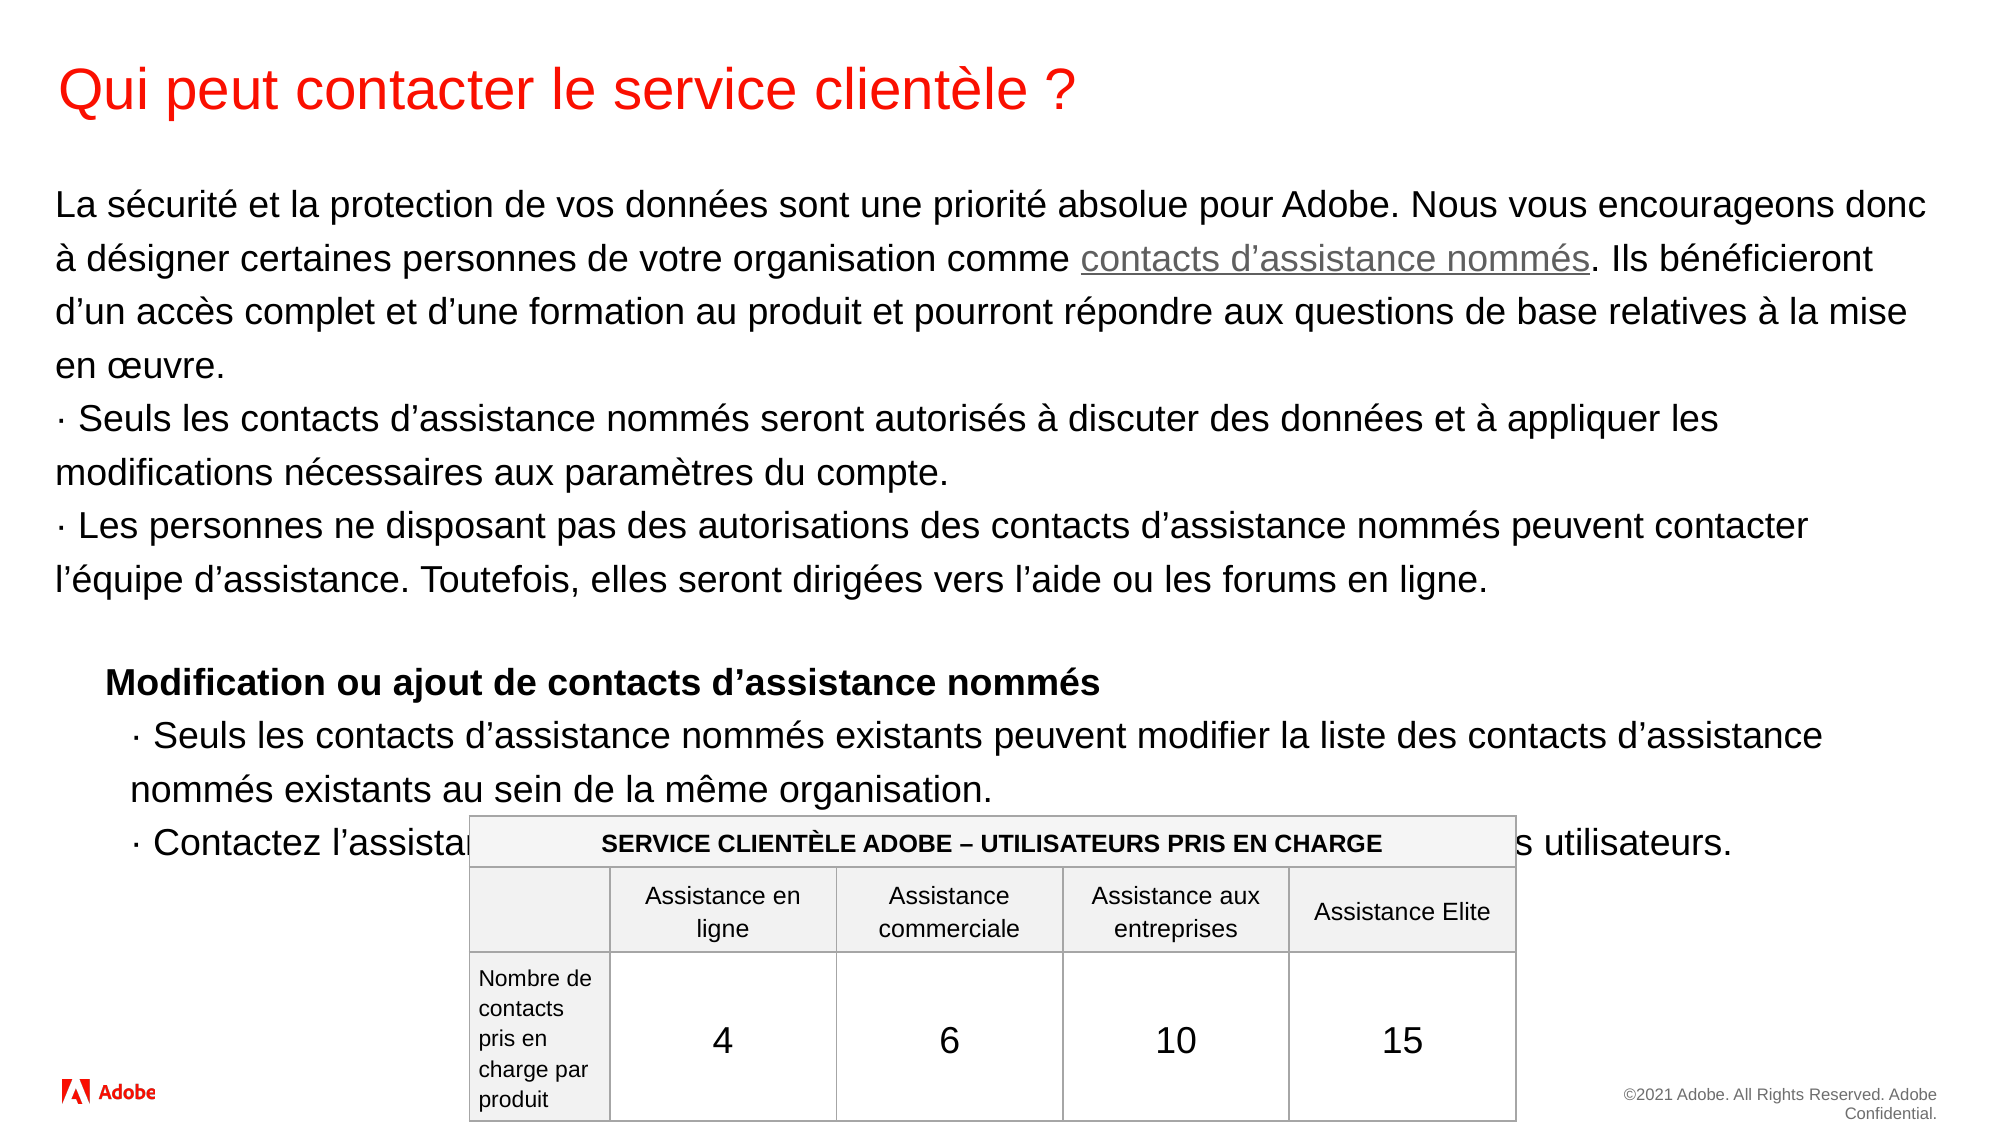

# Qui peut contacter le service clientèle ?
La sécurité et la protection de vos données sont une priorité absolue pour Adobe. Nous vous encourageons donc à désigner certaines personnes de votre organisation comme contacts d’assistance nommés. Ils bénéficieront d’un accès complet et d’une formation au produit et pourront répondre aux questions de base relatives à la mise en œuvre.
· Seuls les contacts d’assistance nommés seront autorisés à discuter des données et à appliquer les modifications nécessaires aux paramètres du compte.
· Les personnes ne disposant pas des autorisations des contacts d’assistance nommés peuvent contacter l’équipe d’assistance. Toutefois, elles seront dirigées vers l’aide ou les forums en ligne.

Modification ou ajout de contacts d’assistance nommés
· Seuls les contacts d’assistance nommés existants peuvent modifier la liste des contacts d’assistance nommés existants au sein de la même organisation.
· Contactez l’assistance clientèle par téléphone ou e-mail pour ajouter/supprimer des utilisateurs.

| SERVICE CLIENTÈLE ADOBE – UTILISATEURS PRIS EN CHARGE |  |  |  |  |
| --- | --- | --- | --- | --- |
|  | Assistance en ligne | Assistance commerciale | Assistance aux entreprises | Assistance Elite |
| Nombre de contacts pris en charge par produit | 4 | 6 | 10 | 15 |